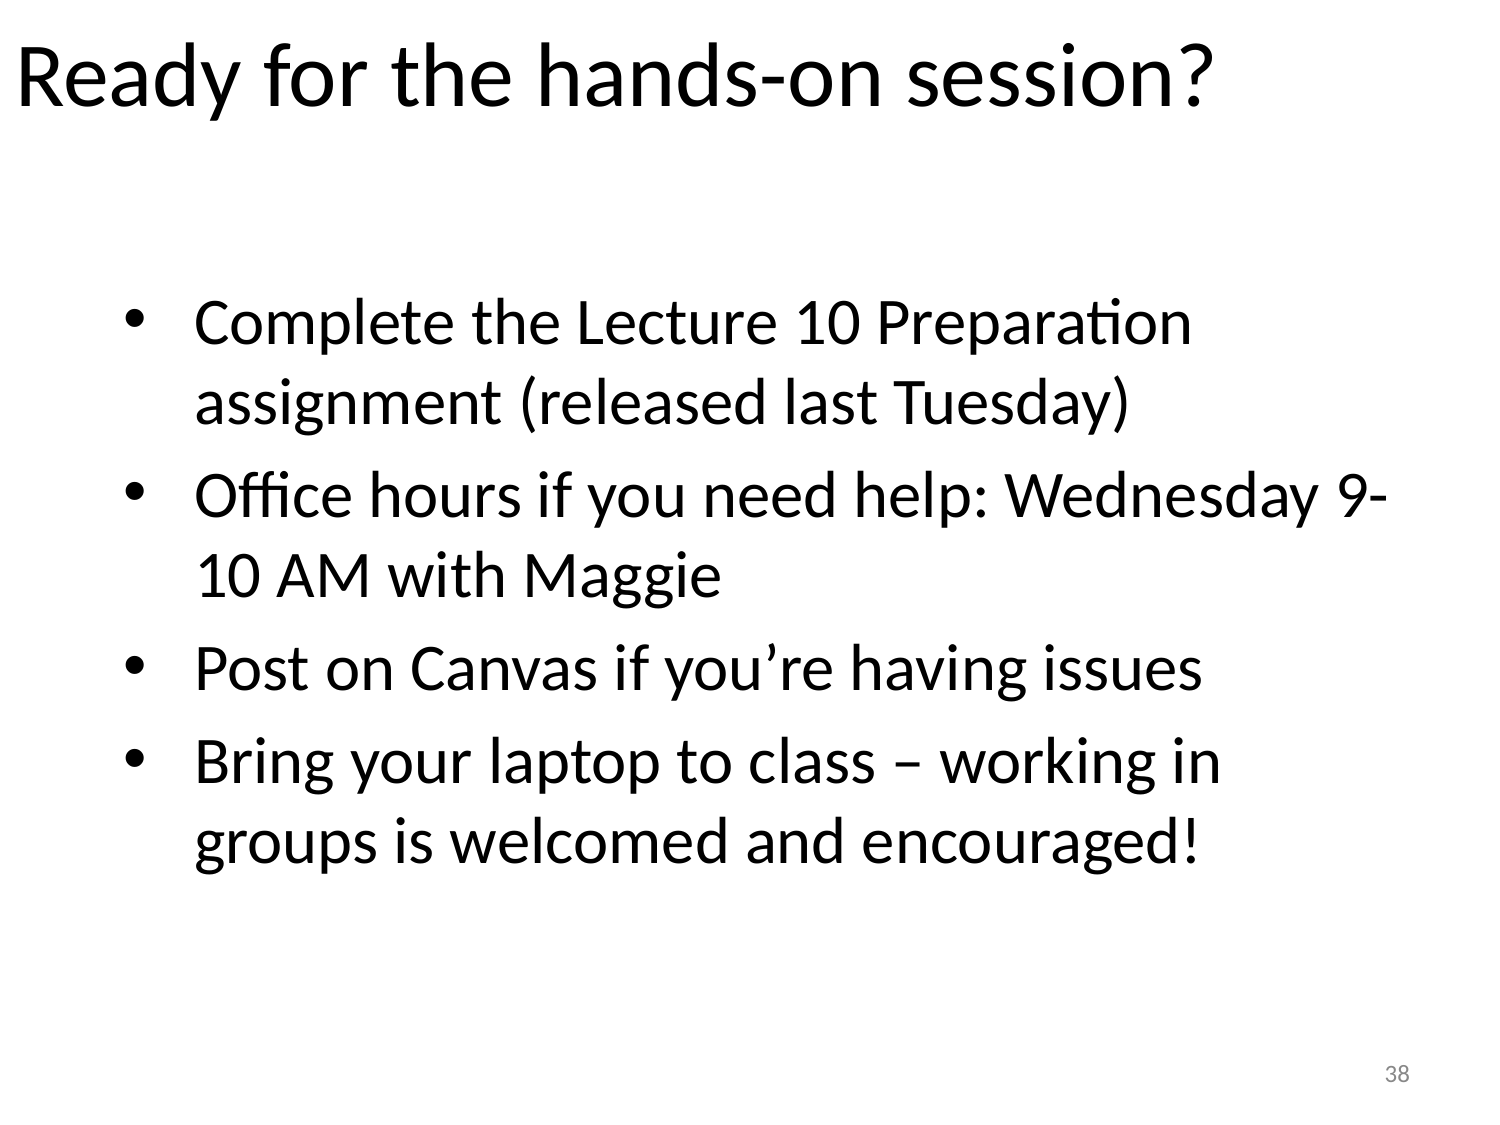

# Ready for the hands-on session?
Complete the Lecture 10 Preparation assignment (released last Tuesday)
Office hours if you need help: Wednesday 9-10 AM with Maggie
Post on Canvas if you’re having issues
Bring your laptop to class – working in groups is welcomed and encouraged!
38